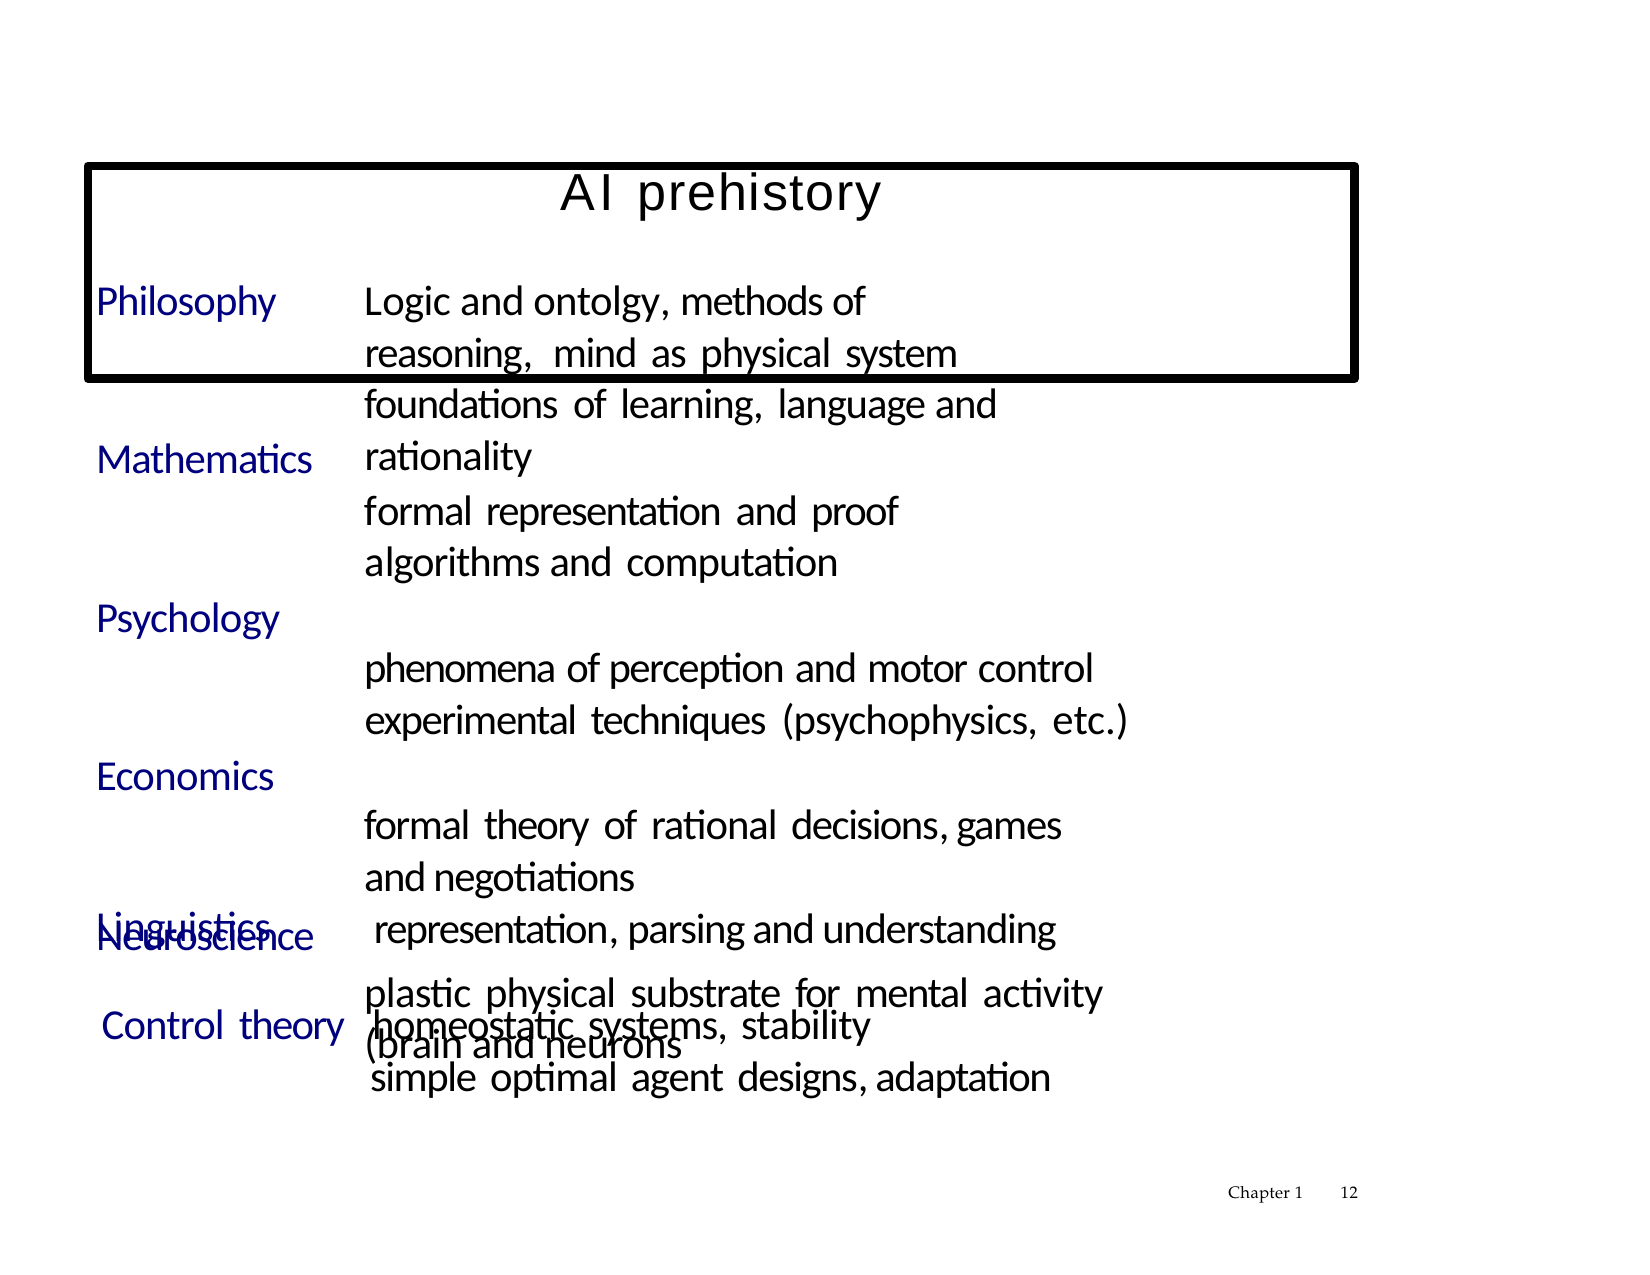

# AI prehistory
Philosophy
Logic and ontolgy, methods of reasoning,  mind as physical system
foundations of learning, language and rationality
formal representation and proof
algorithms and computation

phenomena of perception and motor control  experimental techniques (psychophysics, etc.)

formal theory of rational decisions, games and negotiations
 representation, parsing and understanding
plastic physical substrate for mental activity (brain and neurons
Mathematics
Psychology
Economics

Linguistics
Neuroscience
Control theory	homeostatic systems, stability
simple optimal agent designs, adaptation
Chapter 1
12